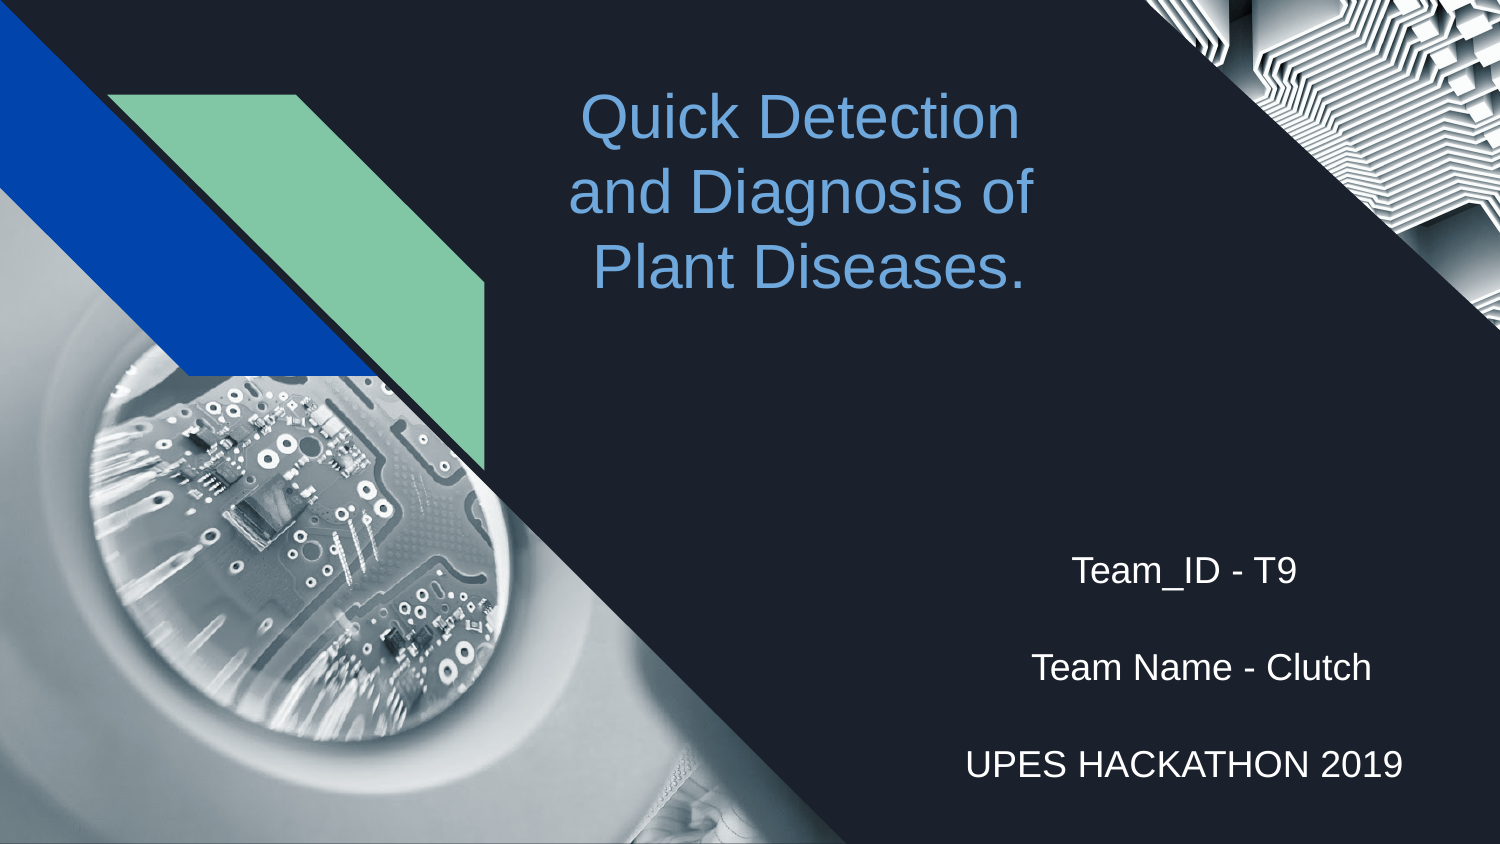

# Quick Detection
and Diagnosis of
Plant Diseases.
Team_ID - T9
Team Name - Clutch
UPES HACKATHON 2019